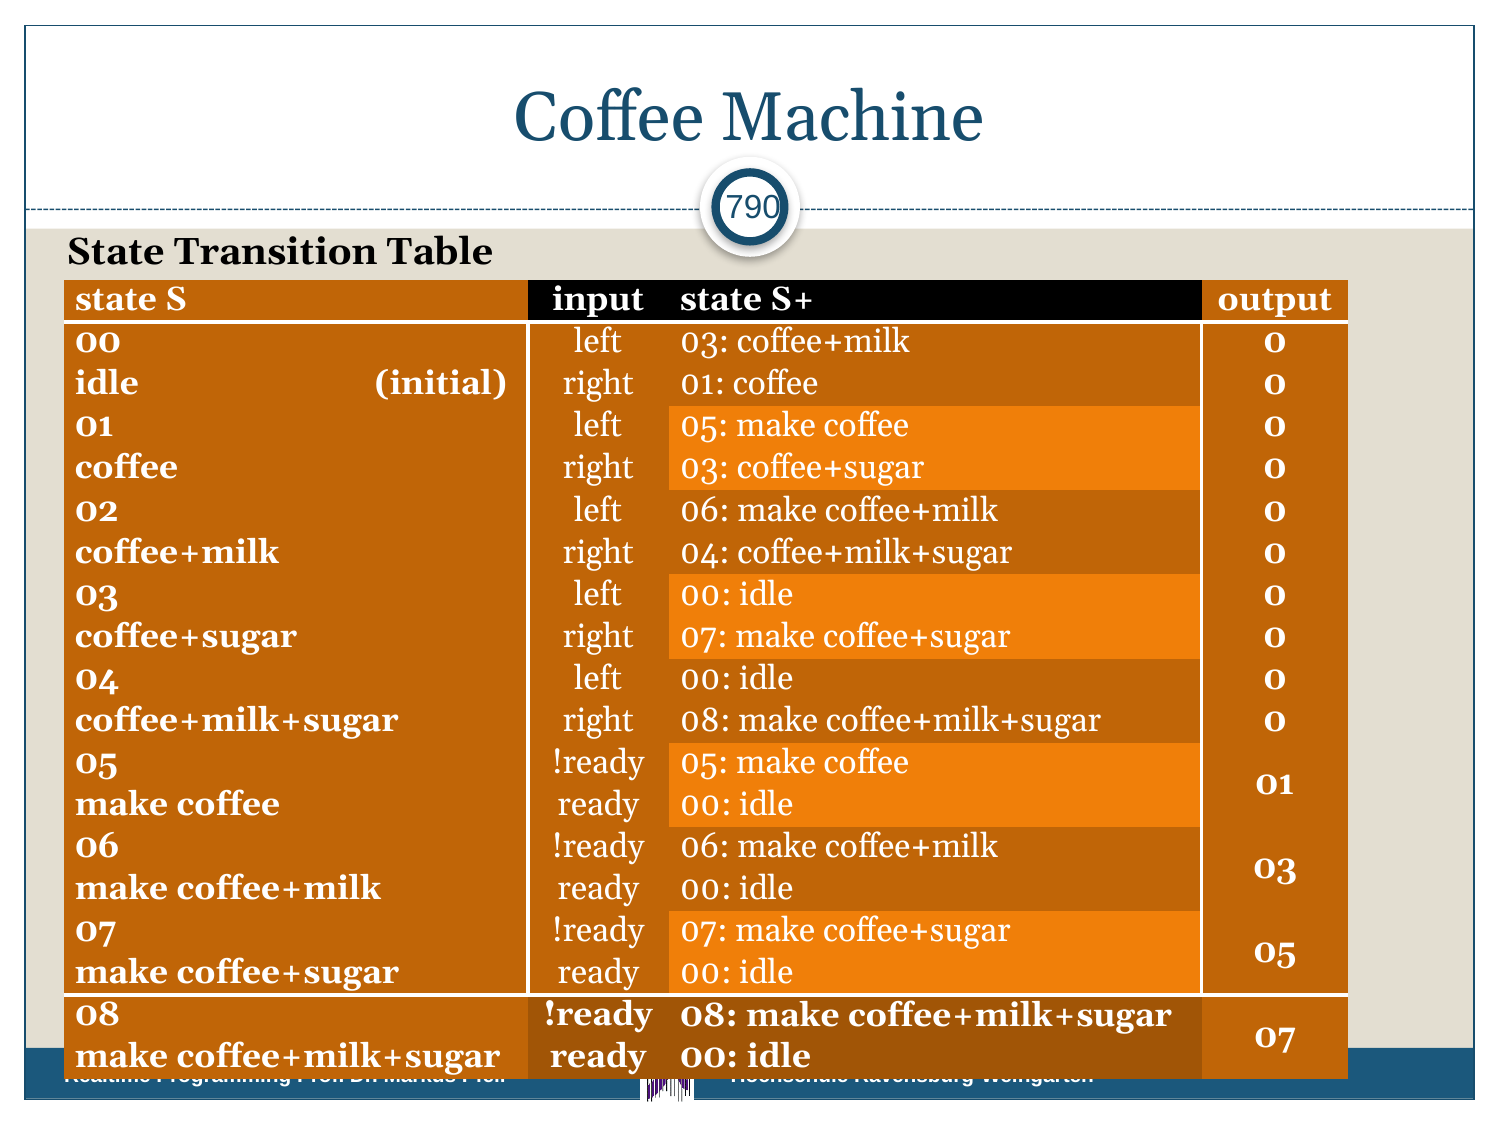

# Coffee Machine
790
State Transition Table
| state S | input | state S+ | output |
| --- | --- | --- | --- |
| 00 idle (initial) | left right | 03: coffee+milk 01: coffee | 0 0 |
| 01 coffee | left right | 05: make coffee 03: coffee+sugar | 0 0 |
| 02 coffee+milk | left right | 06: make coffee+milk 04: coffee+milk+sugar | 0 0 |
| 03 coffee+sugar | left right | 00: idle 07: make coffee+sugar | 0 0 |
| 04 coffee+milk+sugar | left right | 00: idle 08: make coffee+milk+sugar | 0 0 |
| 05 make coffee | !ready ready | 05: make coffee 00: idle | 01 |
| 06 make coffee+milk | !ready ready | 06: make coffee+milk 00: idle | 03 |
| 07 make coffee+sugar | !ready ready | 07: make coffee+sugar 00: idle | 05 |
| 08 make coffee+milk+sugar | !ready ready | 08: make coffee+milk+sugar 00: idle | 07 |
Realtime Programming Prof. Dr. Markus Pfeil